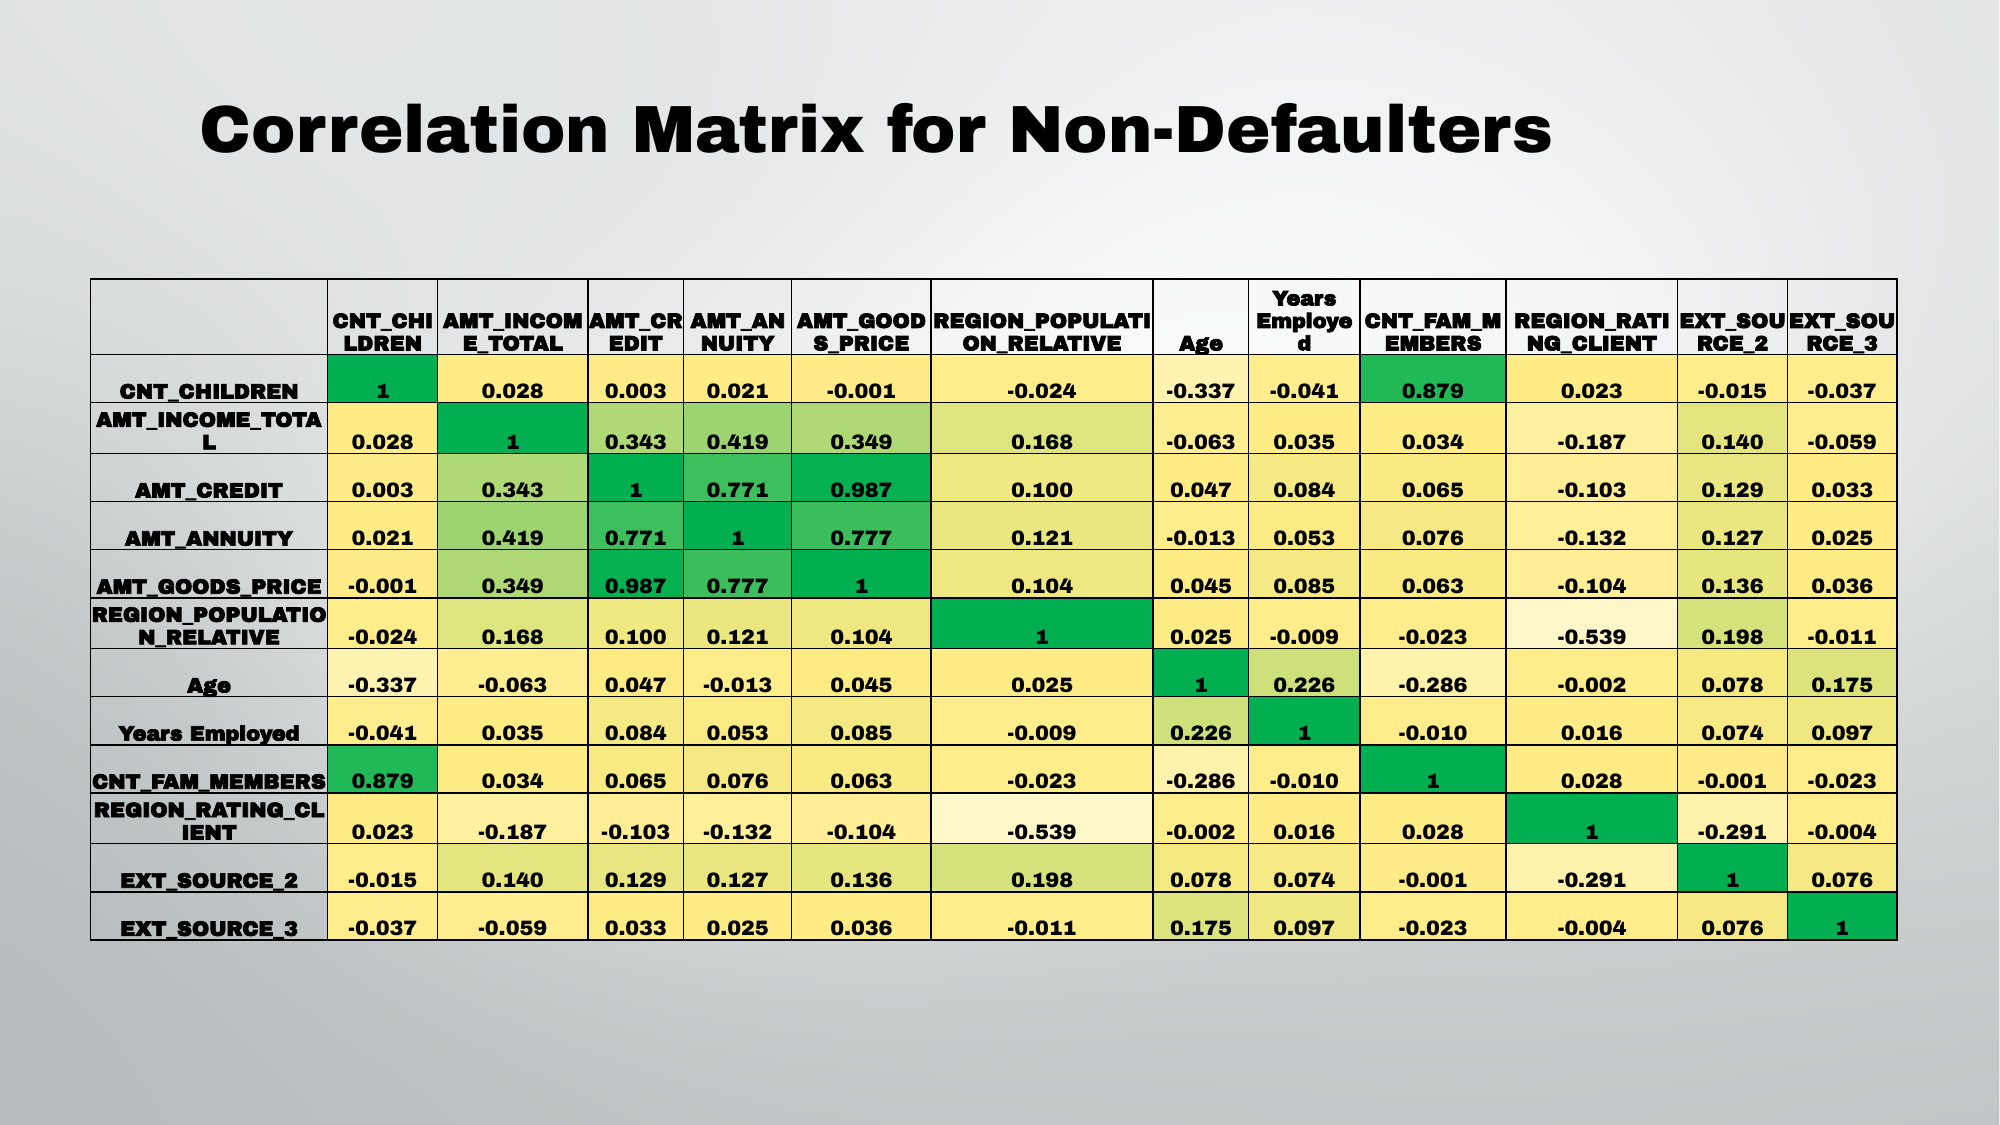

Correlation Matrix for Non-Defaulters

|  | CNT\_CHILDREN | AMT\_INCOME\_TOTAL | AMT\_CREDIT | AMT\_ANNUITY | AMT\_GOODS\_PRICE | REGION\_POPULATION\_RELATIVE | Age | Years Employed | CNT\_FAM\_MEMBERS | REGION\_RATING\_CLIENT | EXT\_SOURCE\_2 | EXT\_SOURCE\_3 |
| --- | --- | --- | --- | --- | --- | --- | --- | --- | --- | --- | --- | --- |
| CNT\_CHILDREN | 1 | 0.028 | 0.003 | 0.021 | -0.001 | -0.024 | -0.337 | -0.041 | 0.879 | 0.023 | -0.015 | -0.037 |
| AMT\_INCOME\_TOTAL | 0.028 | 1 | 0.343 | 0.419 | 0.349 | 0.168 | -0.063 | 0.035 | 0.034 | -0.187 | 0.140 | -0.059 |
| AMT\_CREDIT | 0.003 | 0.343 | 1 | 0.771 | 0.987 | 0.100 | 0.047 | 0.084 | 0.065 | -0.103 | 0.129 | 0.033 |
| AMT\_ANNUITY | 0.021 | 0.419 | 0.771 | 1 | 0.777 | 0.121 | -0.013 | 0.053 | 0.076 | -0.132 | 0.127 | 0.025 |
| AMT\_GOODS\_PRICE | -0.001 | 0.349 | 0.987 | 0.777 | 1 | 0.104 | 0.045 | 0.085 | 0.063 | -0.104 | 0.136 | 0.036 |
| REGION\_POPULATION\_RELATIVE | -0.024 | 0.168 | 0.100 | 0.121 | 0.104 | 1 | 0.025 | -0.009 | -0.023 | -0.539 | 0.198 | -0.011 |
| Age | -0.337 | -0.063 | 0.047 | -0.013 | 0.045 | 0.025 | 1 | 0.226 | -0.286 | -0.002 | 0.078 | 0.175 |
| Years Employed | -0.041 | 0.035 | 0.084 | 0.053 | 0.085 | -0.009 | 0.226 | 1 | -0.010 | 0.016 | 0.074 | 0.097 |
| CNT\_FAM\_MEMBERS | 0.879 | 0.034 | 0.065 | 0.076 | 0.063 | -0.023 | -0.286 | -0.010 | 1 | 0.028 | -0.001 | -0.023 |
| REGION\_RATING\_CLIENT | 0.023 | -0.187 | -0.103 | -0.132 | -0.104 | -0.539 | -0.002 | 0.016 | 0.028 | 1 | -0.291 | -0.004 |
| EXT\_SOURCE\_2 | -0.015 | 0.140 | 0.129 | 0.127 | 0.136 | 0.198 | 0.078 | 0.074 | -0.001 | -0.291 | 1 | 0.076 |
| EXT\_SOURCE\_3 | -0.037 | -0.059 | 0.033 | 0.025 | 0.036 | -0.011 | 0.175 | 0.097 | -0.023 | -0.004 | 0.076 | 1 |